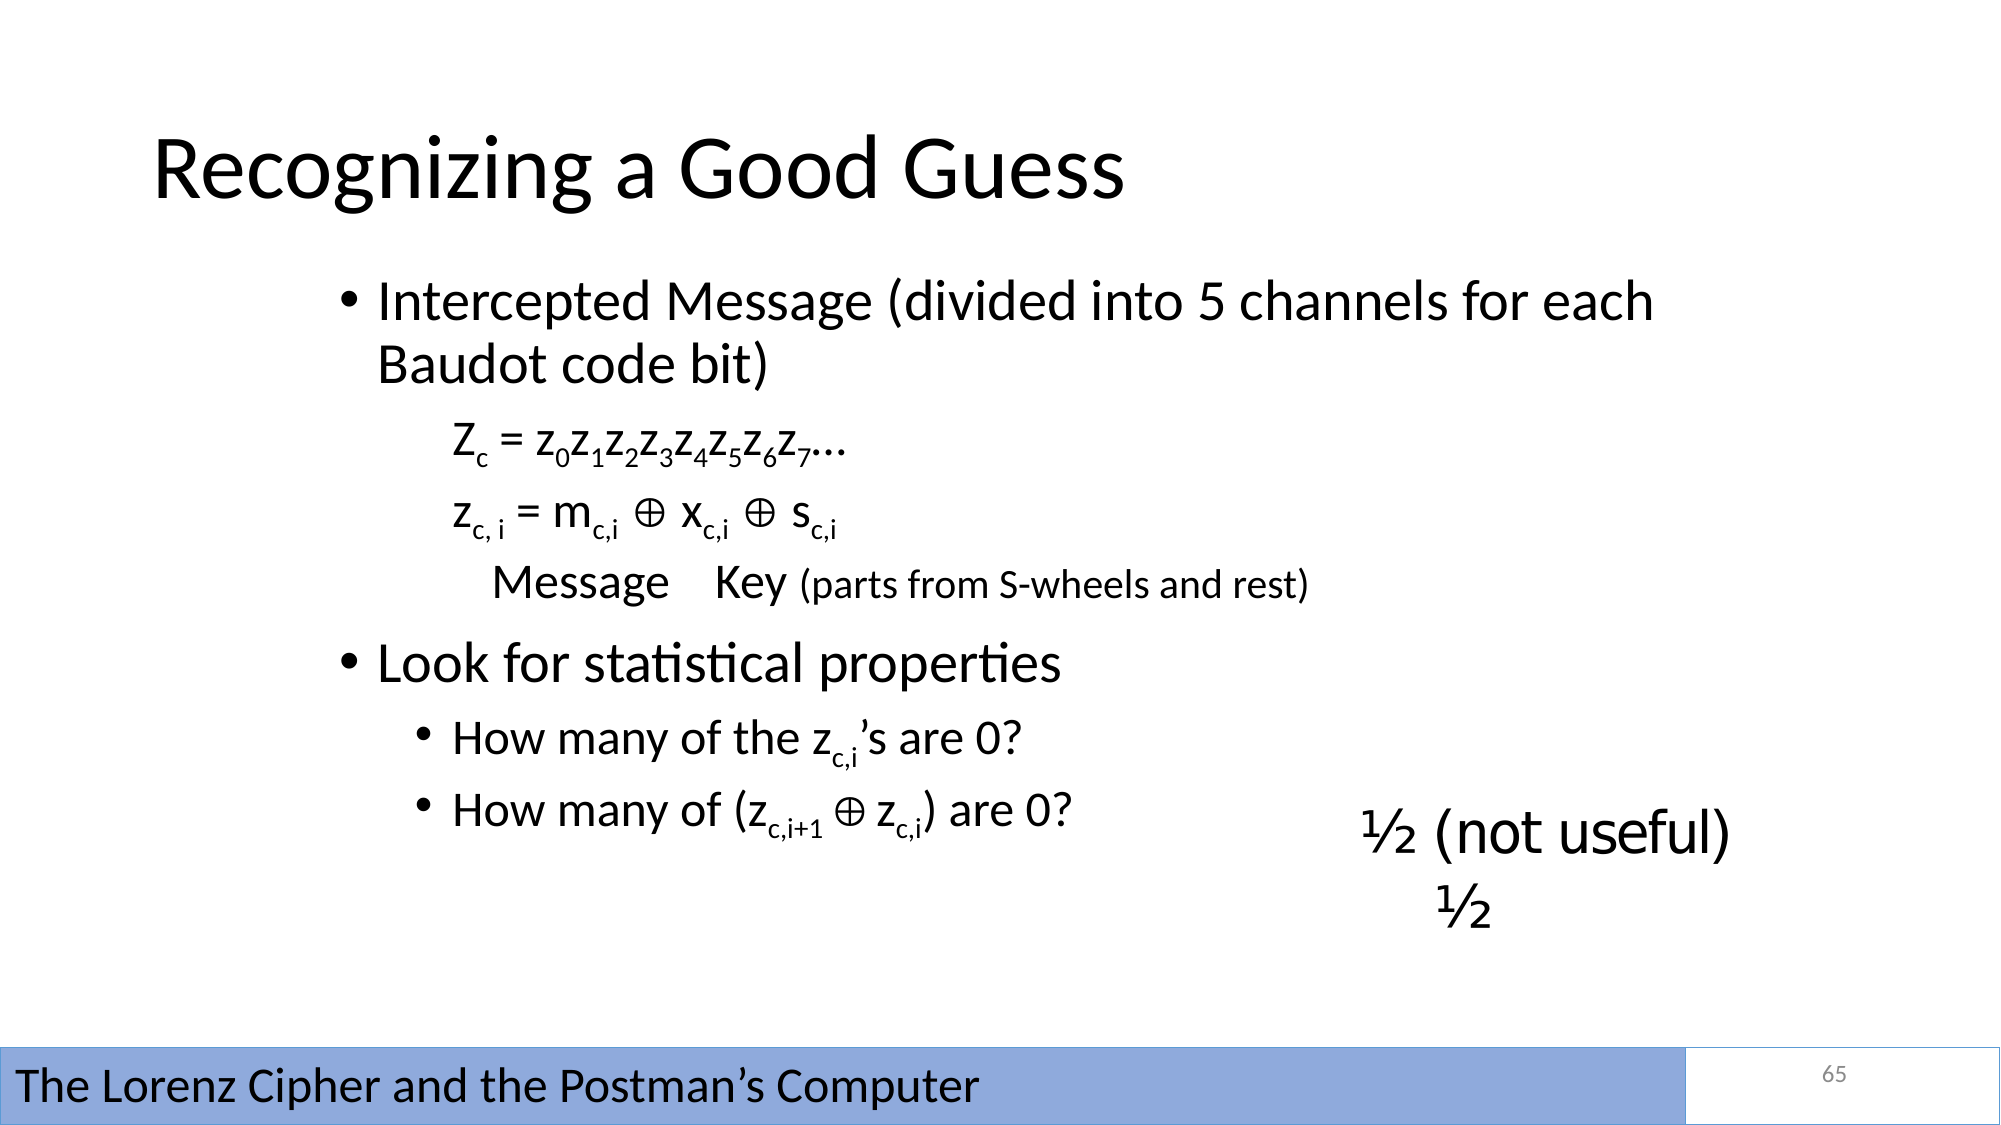

# Recognizing a Good Guess
Intercepted Message (divided into 5 channels for each Baudot code bit)
	Zc = z0z1z2z3z4z5z6z7…
	zc, i = mc,i ⊕ xc,i ⊕ sc,i
	      Message    Key (parts from S-wheels and rest)
Look for statistical properties
How many of the zc,i’s are 0?
How many of (zc,i+1 ⊕ zc,i) are 0?

½ (not useful)
½
65
The Lorenz Cipher and the Postman’s Computer